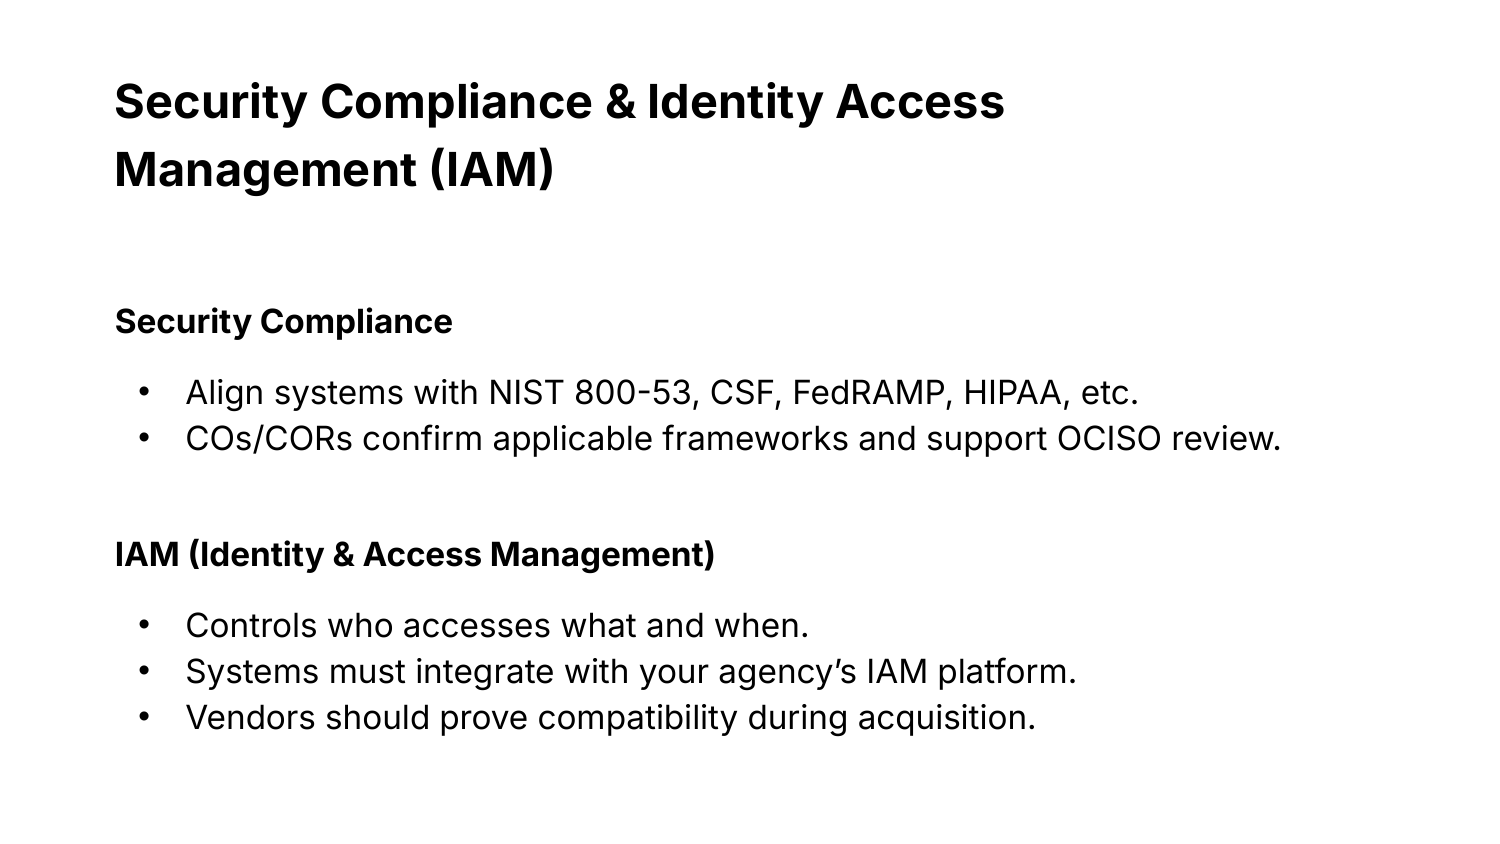

Security Compliance & Identity Access Management (IAM)
Security Compliance
Align systems with NIST 800-53, CSF, FedRAMP, HIPAA, etc.
COs/CORs confirm applicable frameworks and support OCISO review.
IAM (Identity & Access Management)
Controls who accesses what and when.
Systems must integrate with your agency’s IAM platform.
Vendors should prove compatibility during acquisition.